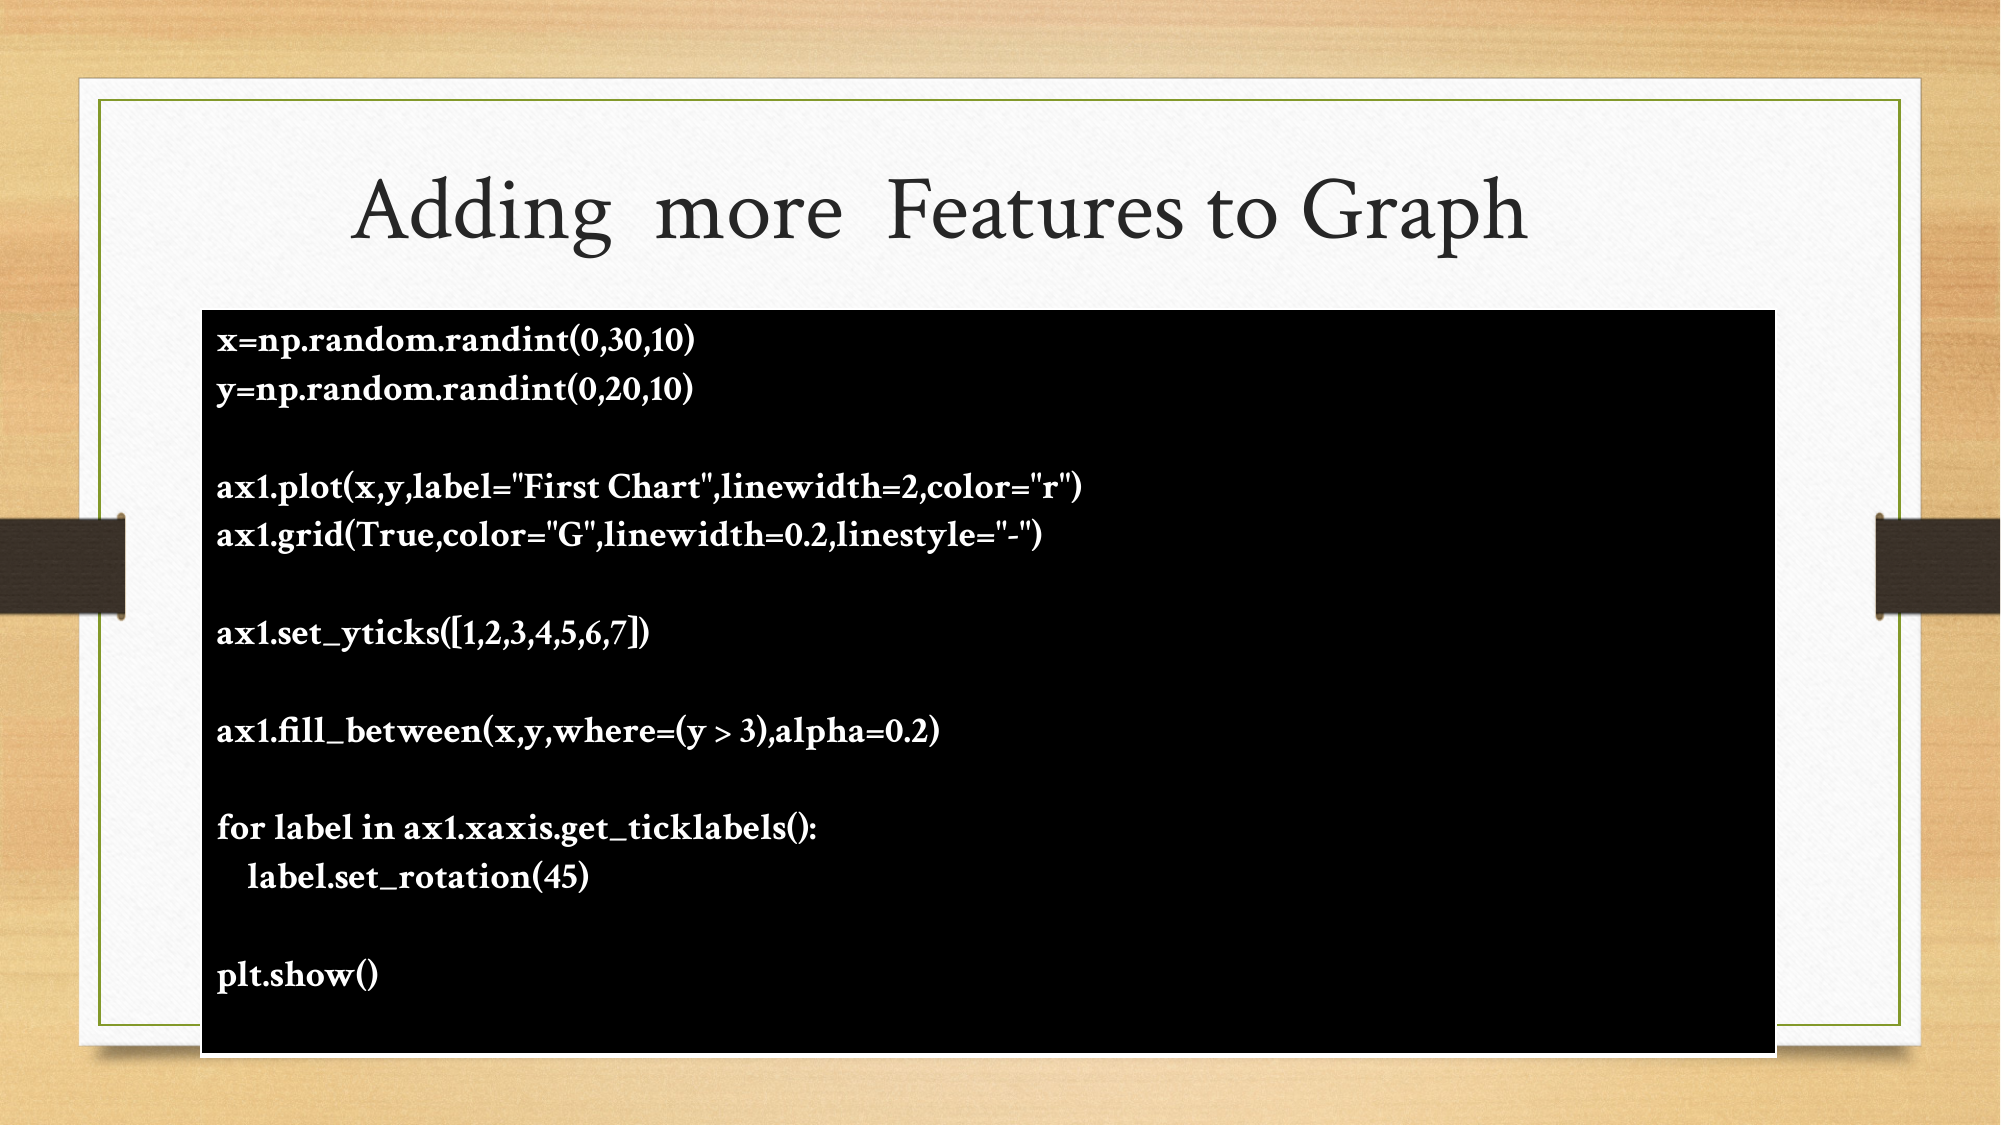

# Adding  more  Features to Graph
| x=np.random.randint(0,30,10) y=np.random.randint(0,20,10) ax1.plot(x,y,label="First Chart",linewidth=2,color="r") ax1.grid(True,color="G",linewidth=0.2,linestyle="-") ax1.set\_yticks([1,2,3,4,5,6,7]) ax1.fill\_between(x,y,where=(y > 3),alpha=0.2) for label in ax1.xaxis.get\_ticklabels(): label.set\_rotation(45) plt.show() |
| --- |